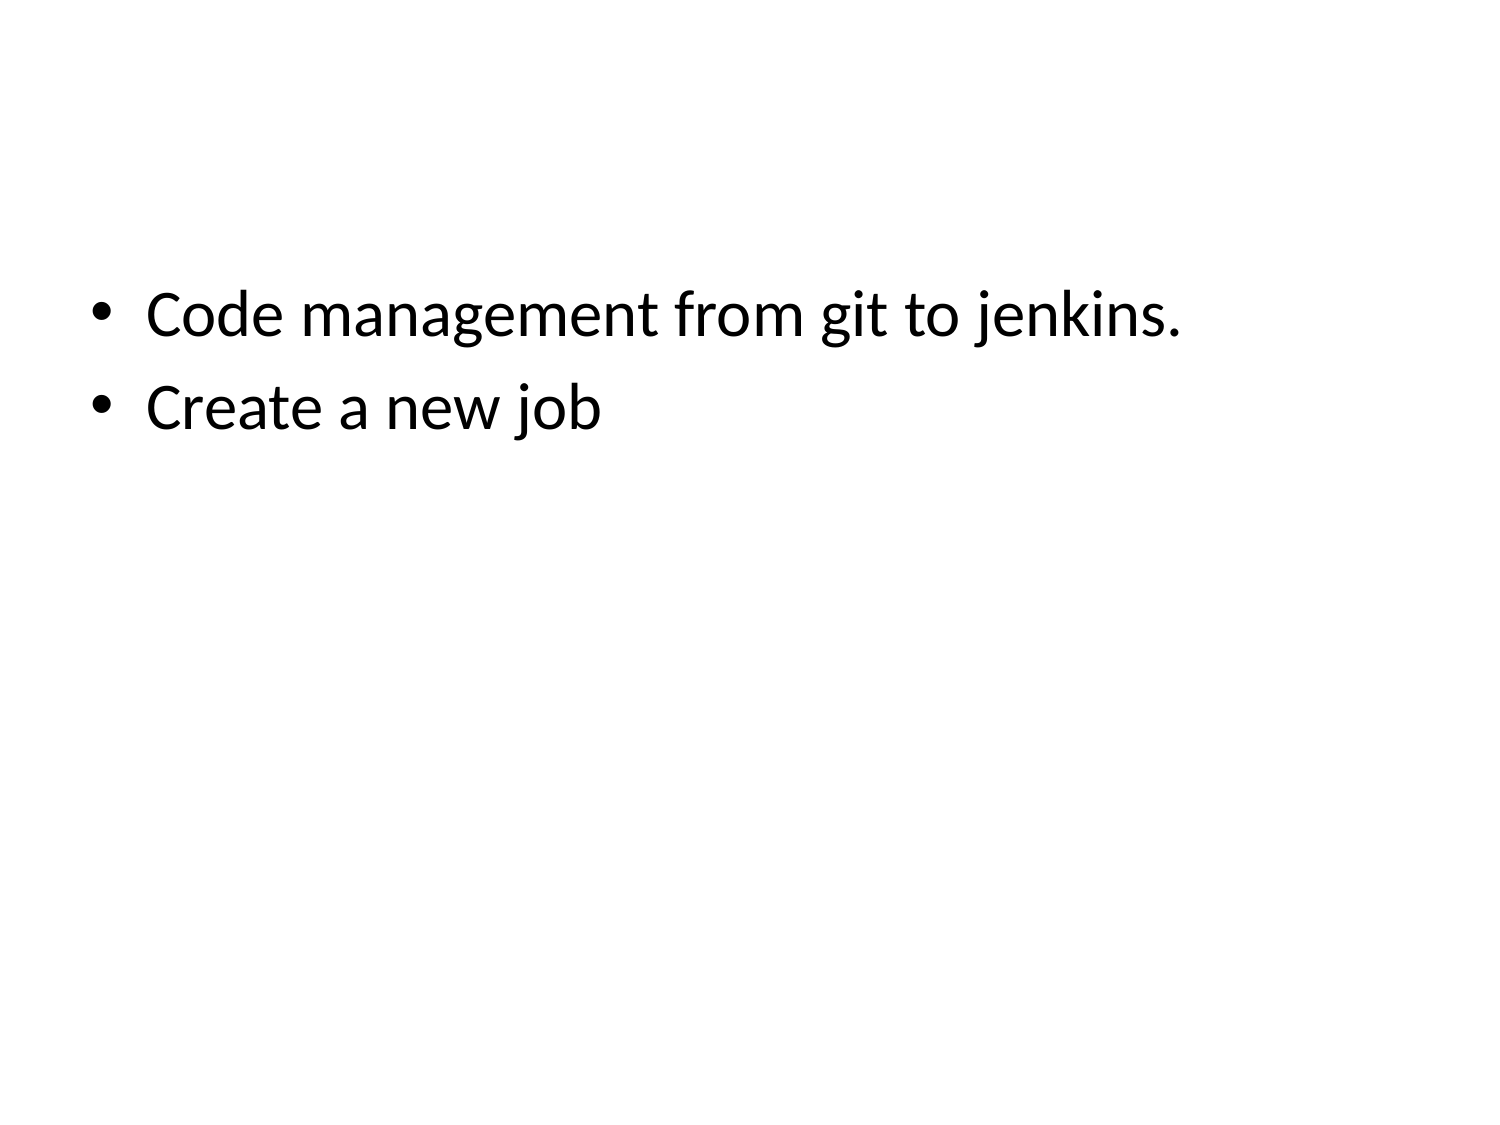

#
Code management from git to jenkins.
Create a new job